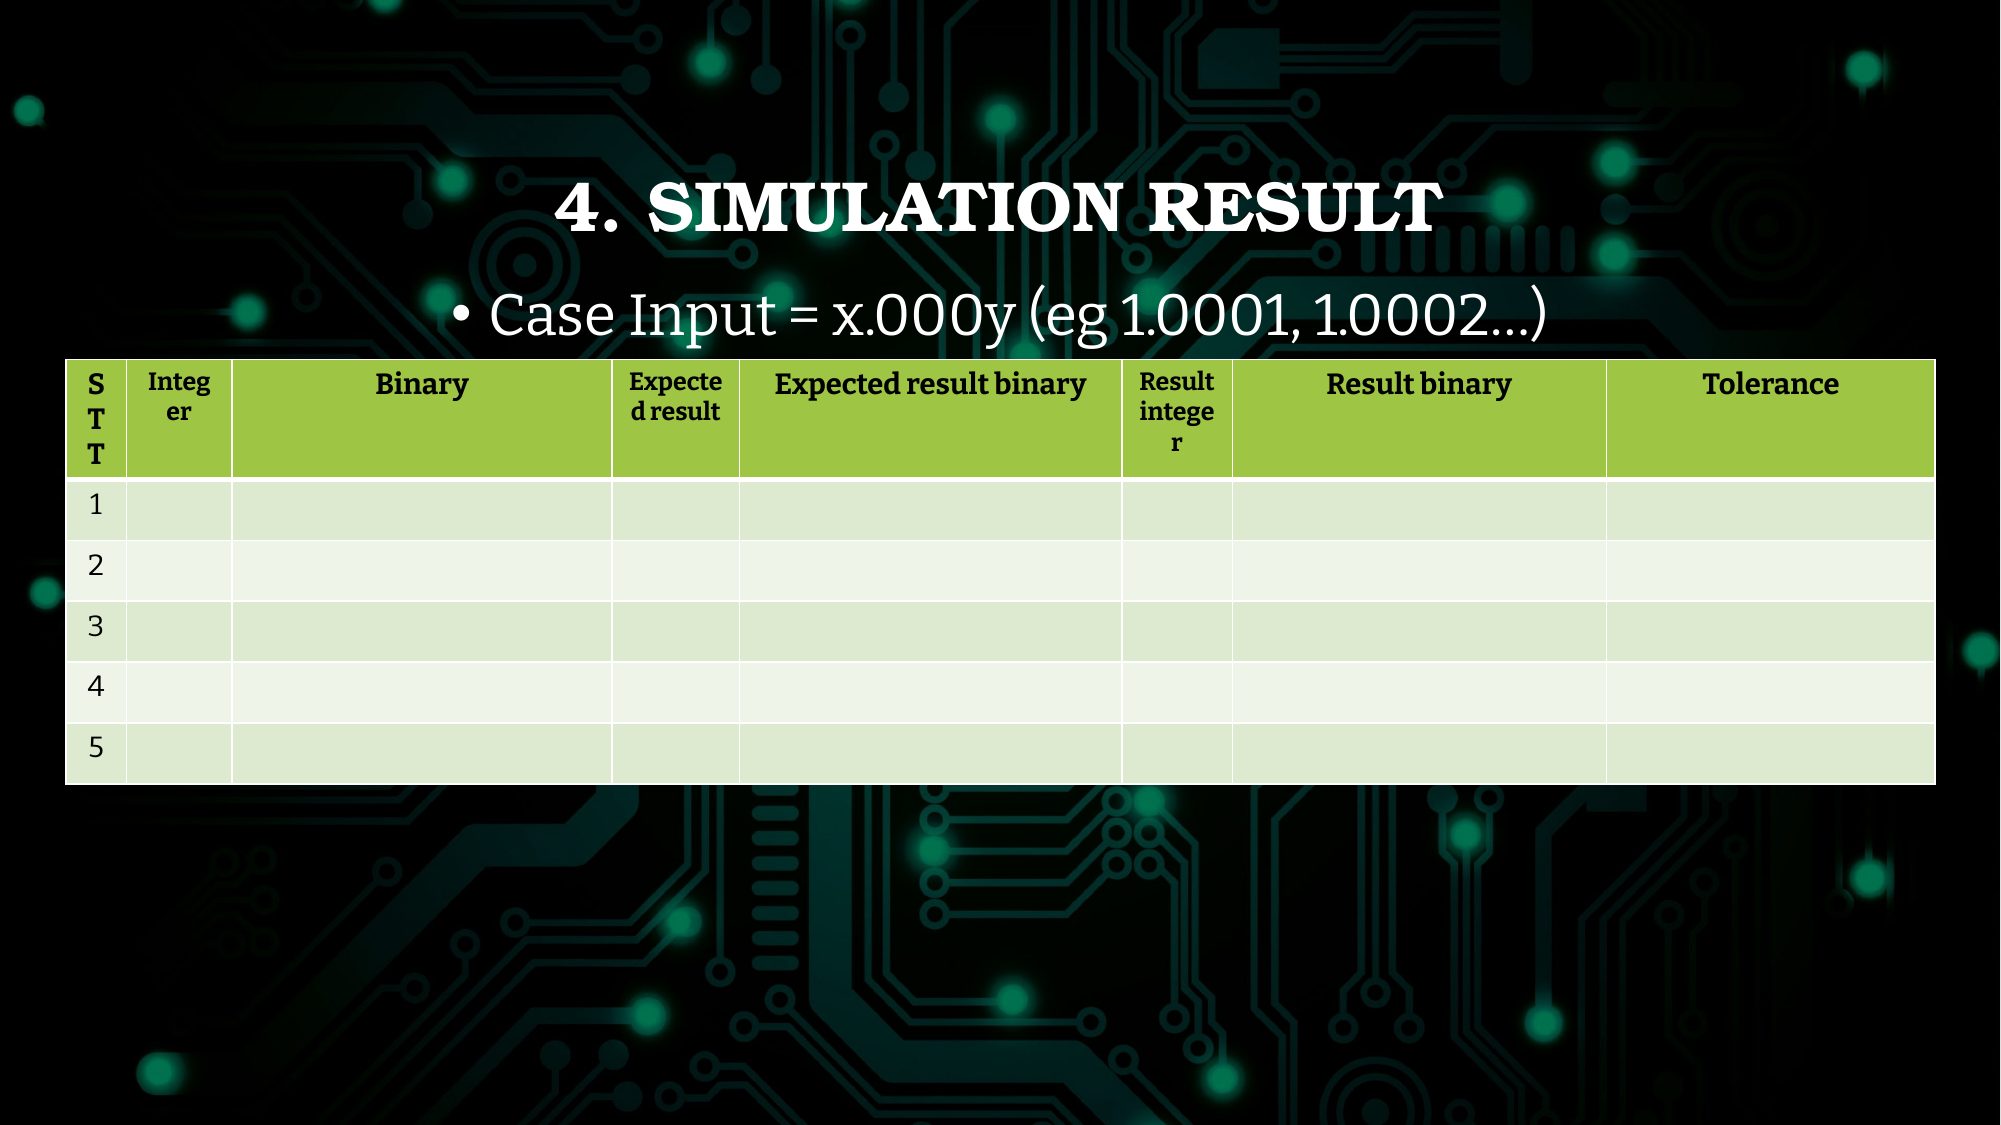

# 4. Simulation result
Case Input = x.000y (eg 1.0001, 1.0002…)

| STT | Integer | Binary | Expected result | Expected result binary | Result integer | Result binary | Tolerance |
| --- | --- | --- | --- | --- | --- | --- | --- |
| 1 |  |  |  |  |  |  |  |
| 2 |  |  |  |  |  |  |  |
| 3 |  |  |  |  |  |  |  |
| 4 |  |  |  |  |  |  |  |
| 5 |  |  |  |  |  |  |  |